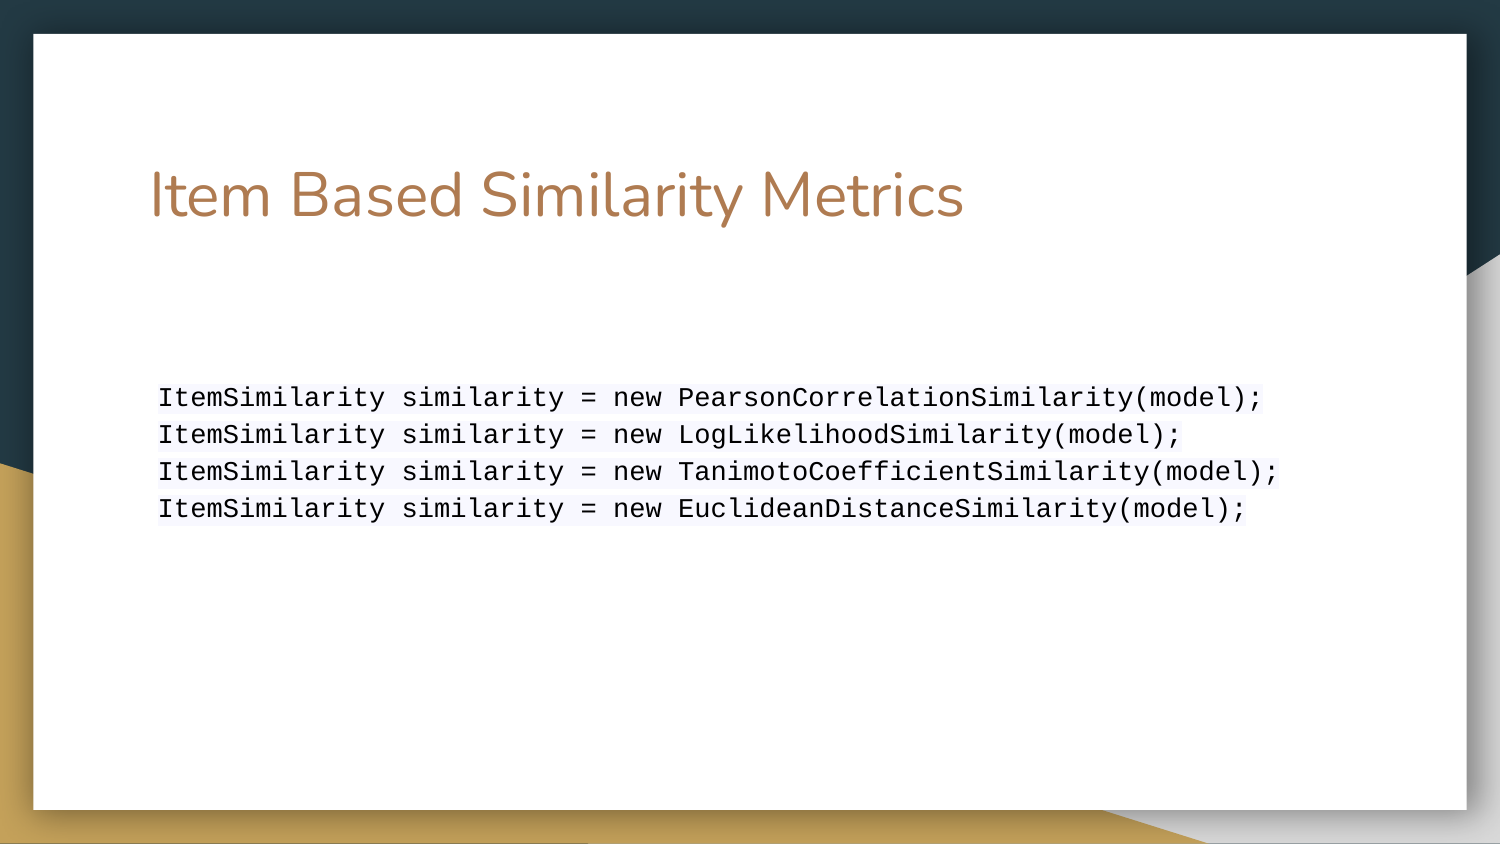

# Item Based Similarity Metrics

ItemSimilarity similarity = new PearsonCorrelationSimilarity(model);
ItemSimilarity similarity = new LogLikelihoodSimilarity(model);
ItemSimilarity similarity = new TanimotoCoefficientSimilarity(model);
ItemSimilarity similarity = new EuclideanDistanceSimilarity(model);